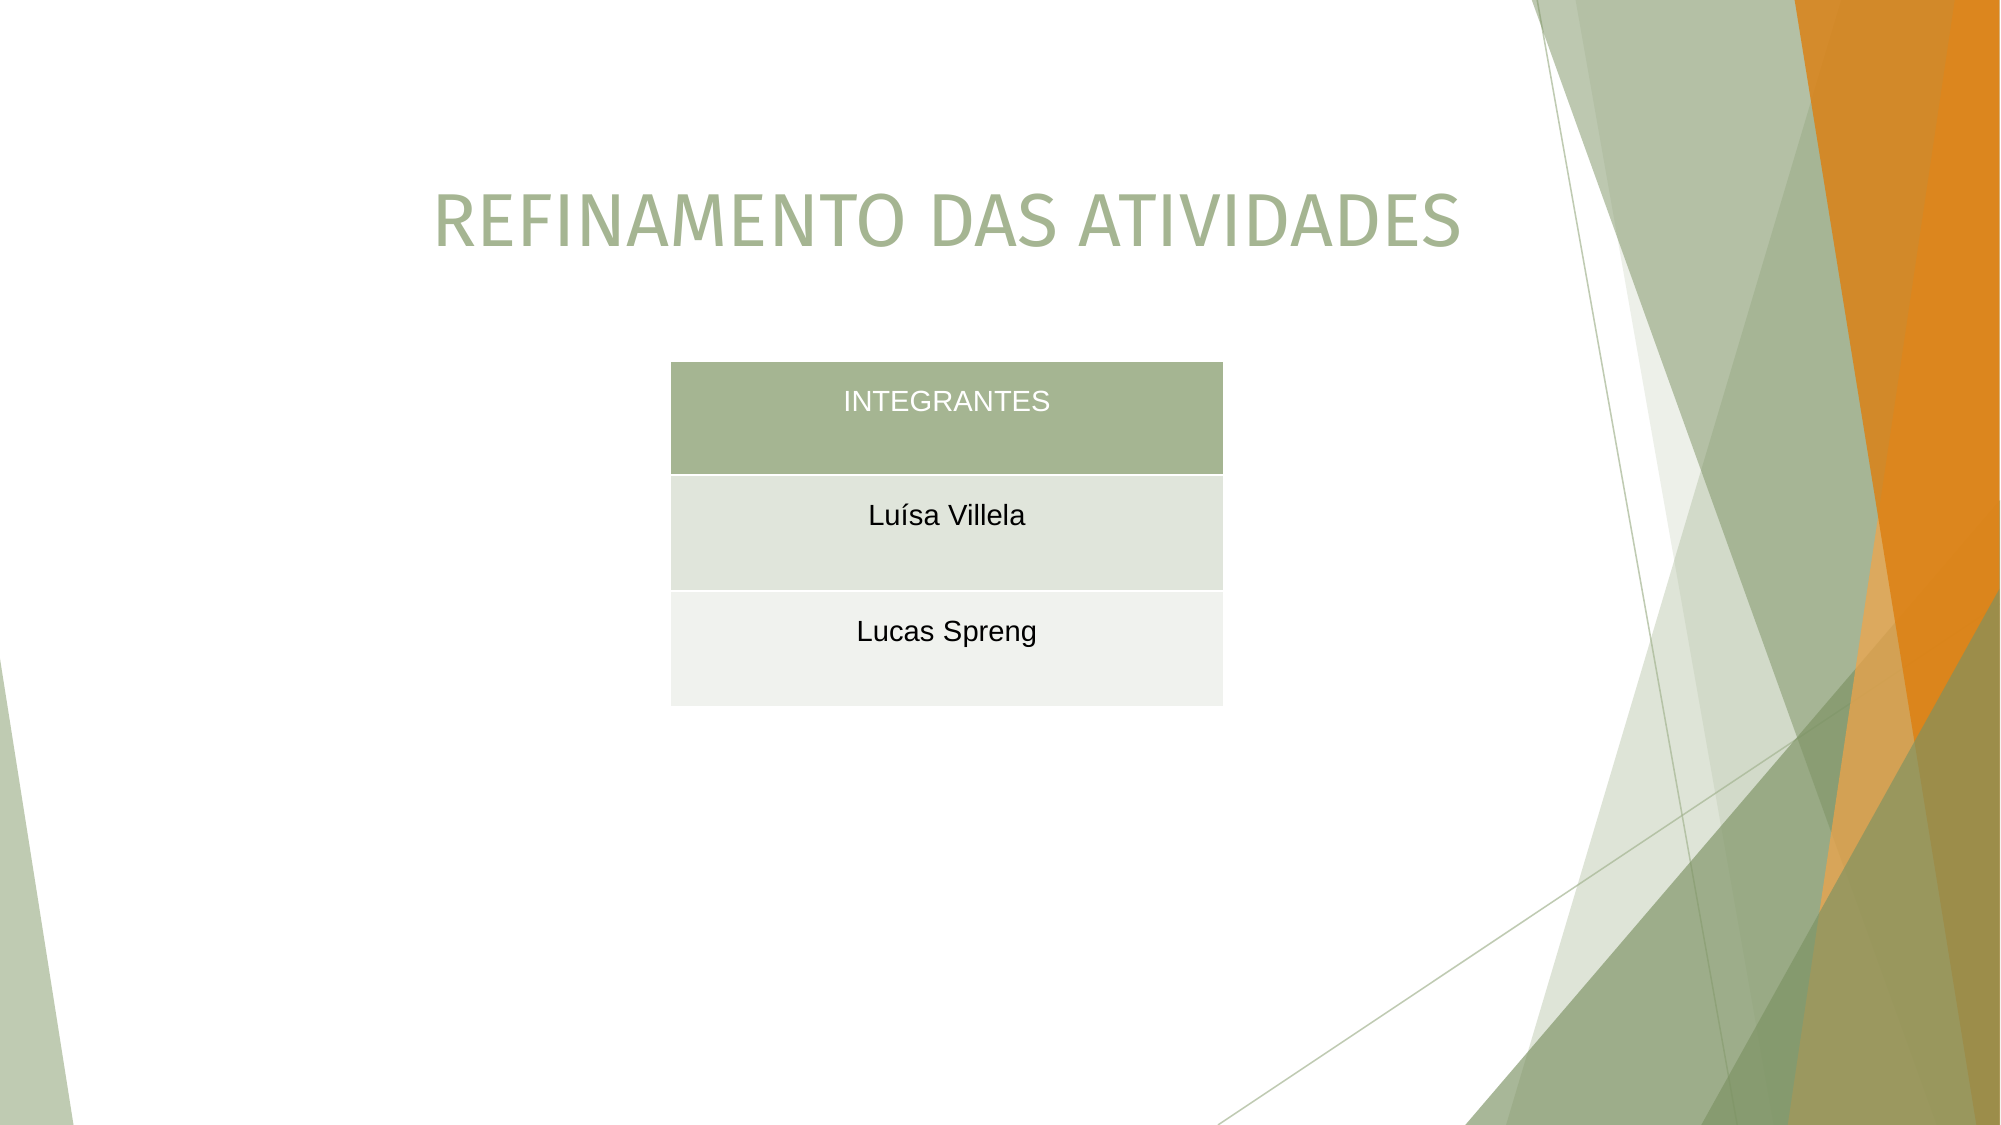

# REFINAMENTO DAS ATIVIDADES
| INTEGRANTES |
| --- |
| Luísa Villela |
| Lucas Spreng |